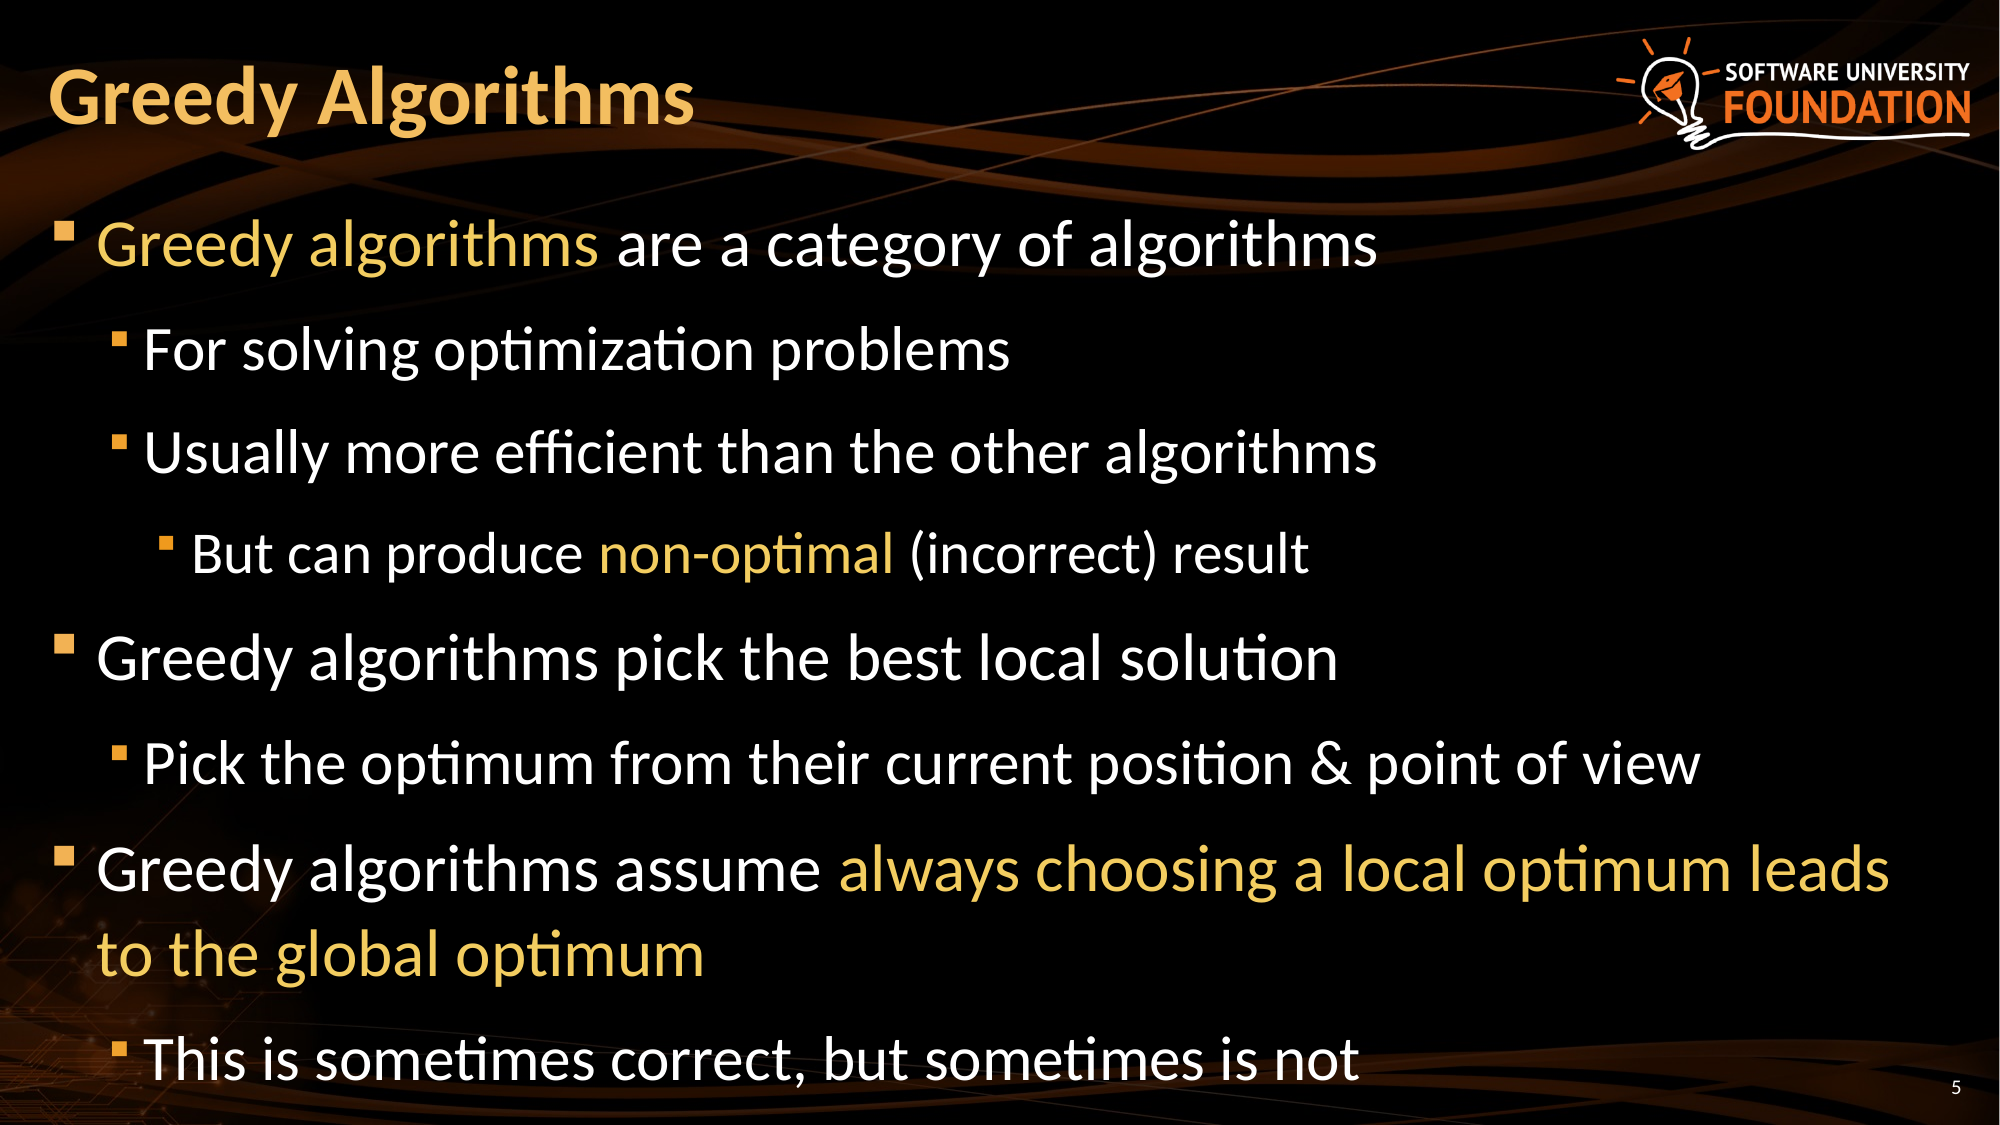

# Greedy Algorithms
Greedy algorithms are a category of algorithms
For solving optimization problems
Usually more efficient than the other algorithms
But can produce non-optimal (incorrect) result
Greedy algorithms pick the best local solution
Pick the optimum from their current position & point of view
Greedy algorithms assume always choosing a local optimum leads to the global optimum
This is sometimes correct, but sometimes is not
5